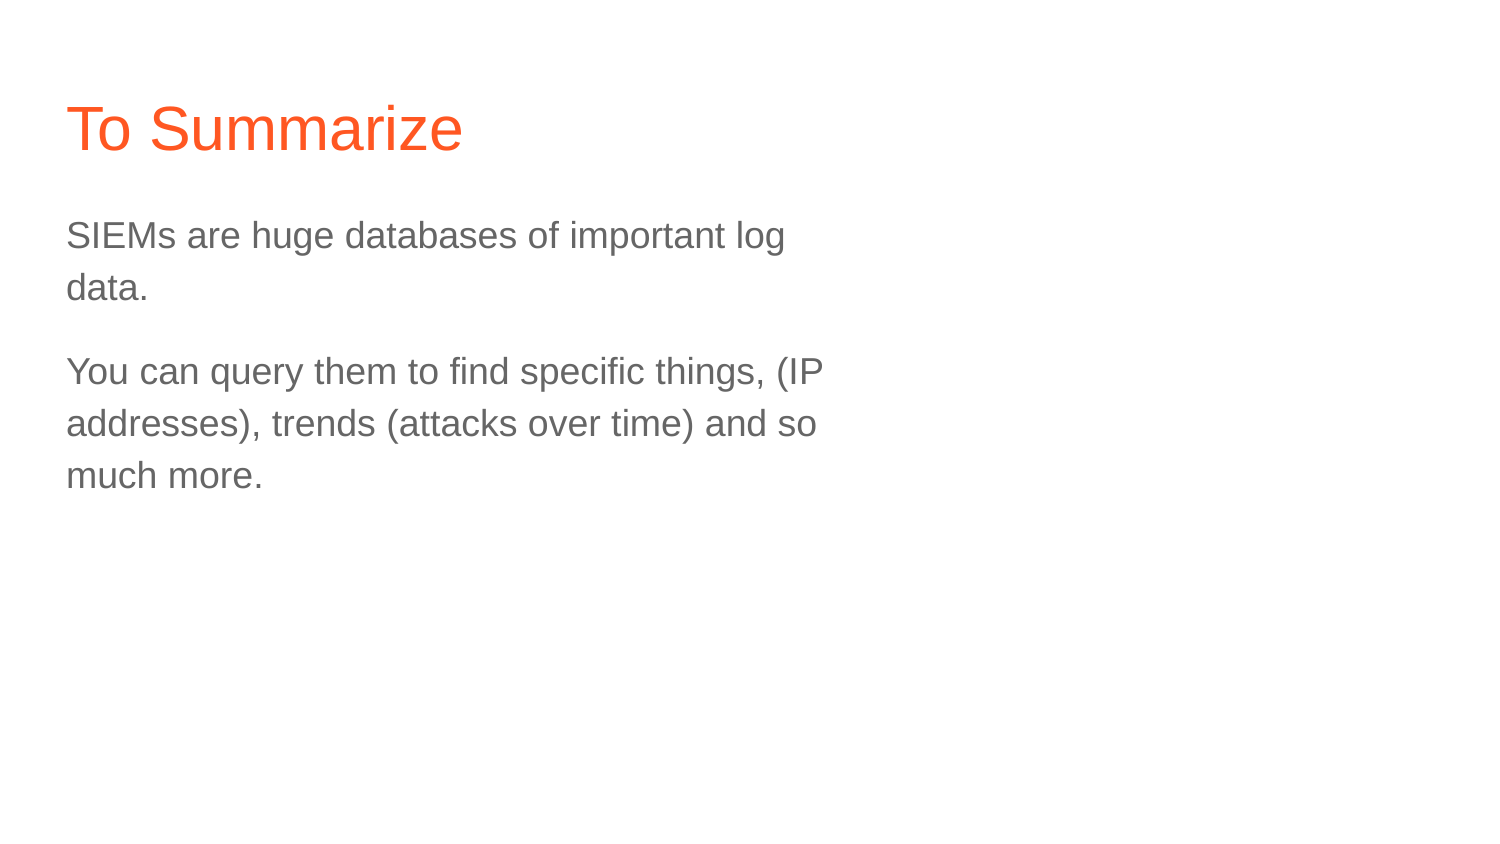

# To Summarize
SIEMs are huge databases of important log data.
You can query them to find specific things, (IP addresses), trends (attacks over time) and so much more.